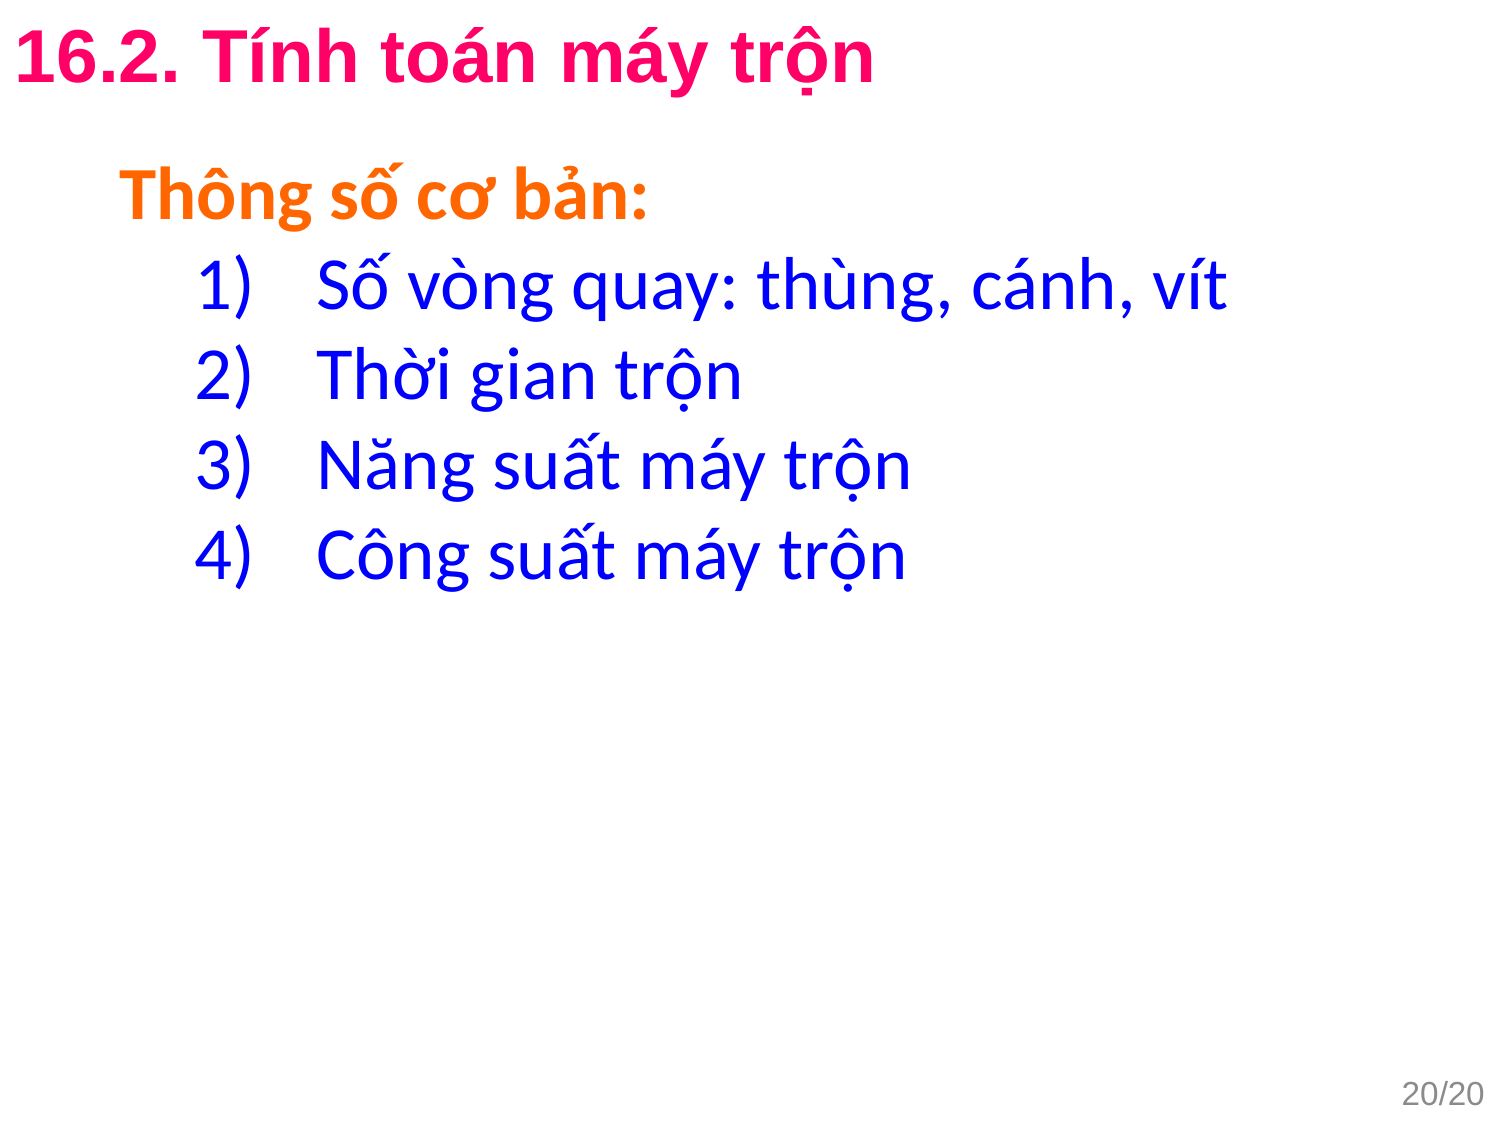

16.2. Tính toán máy trộn
Thông số cơ bản:
Số vòng quay: thùng, cánh, vít
Thời gian trộn
Năng suất máy trộn
Công suất máy trộn
20/20